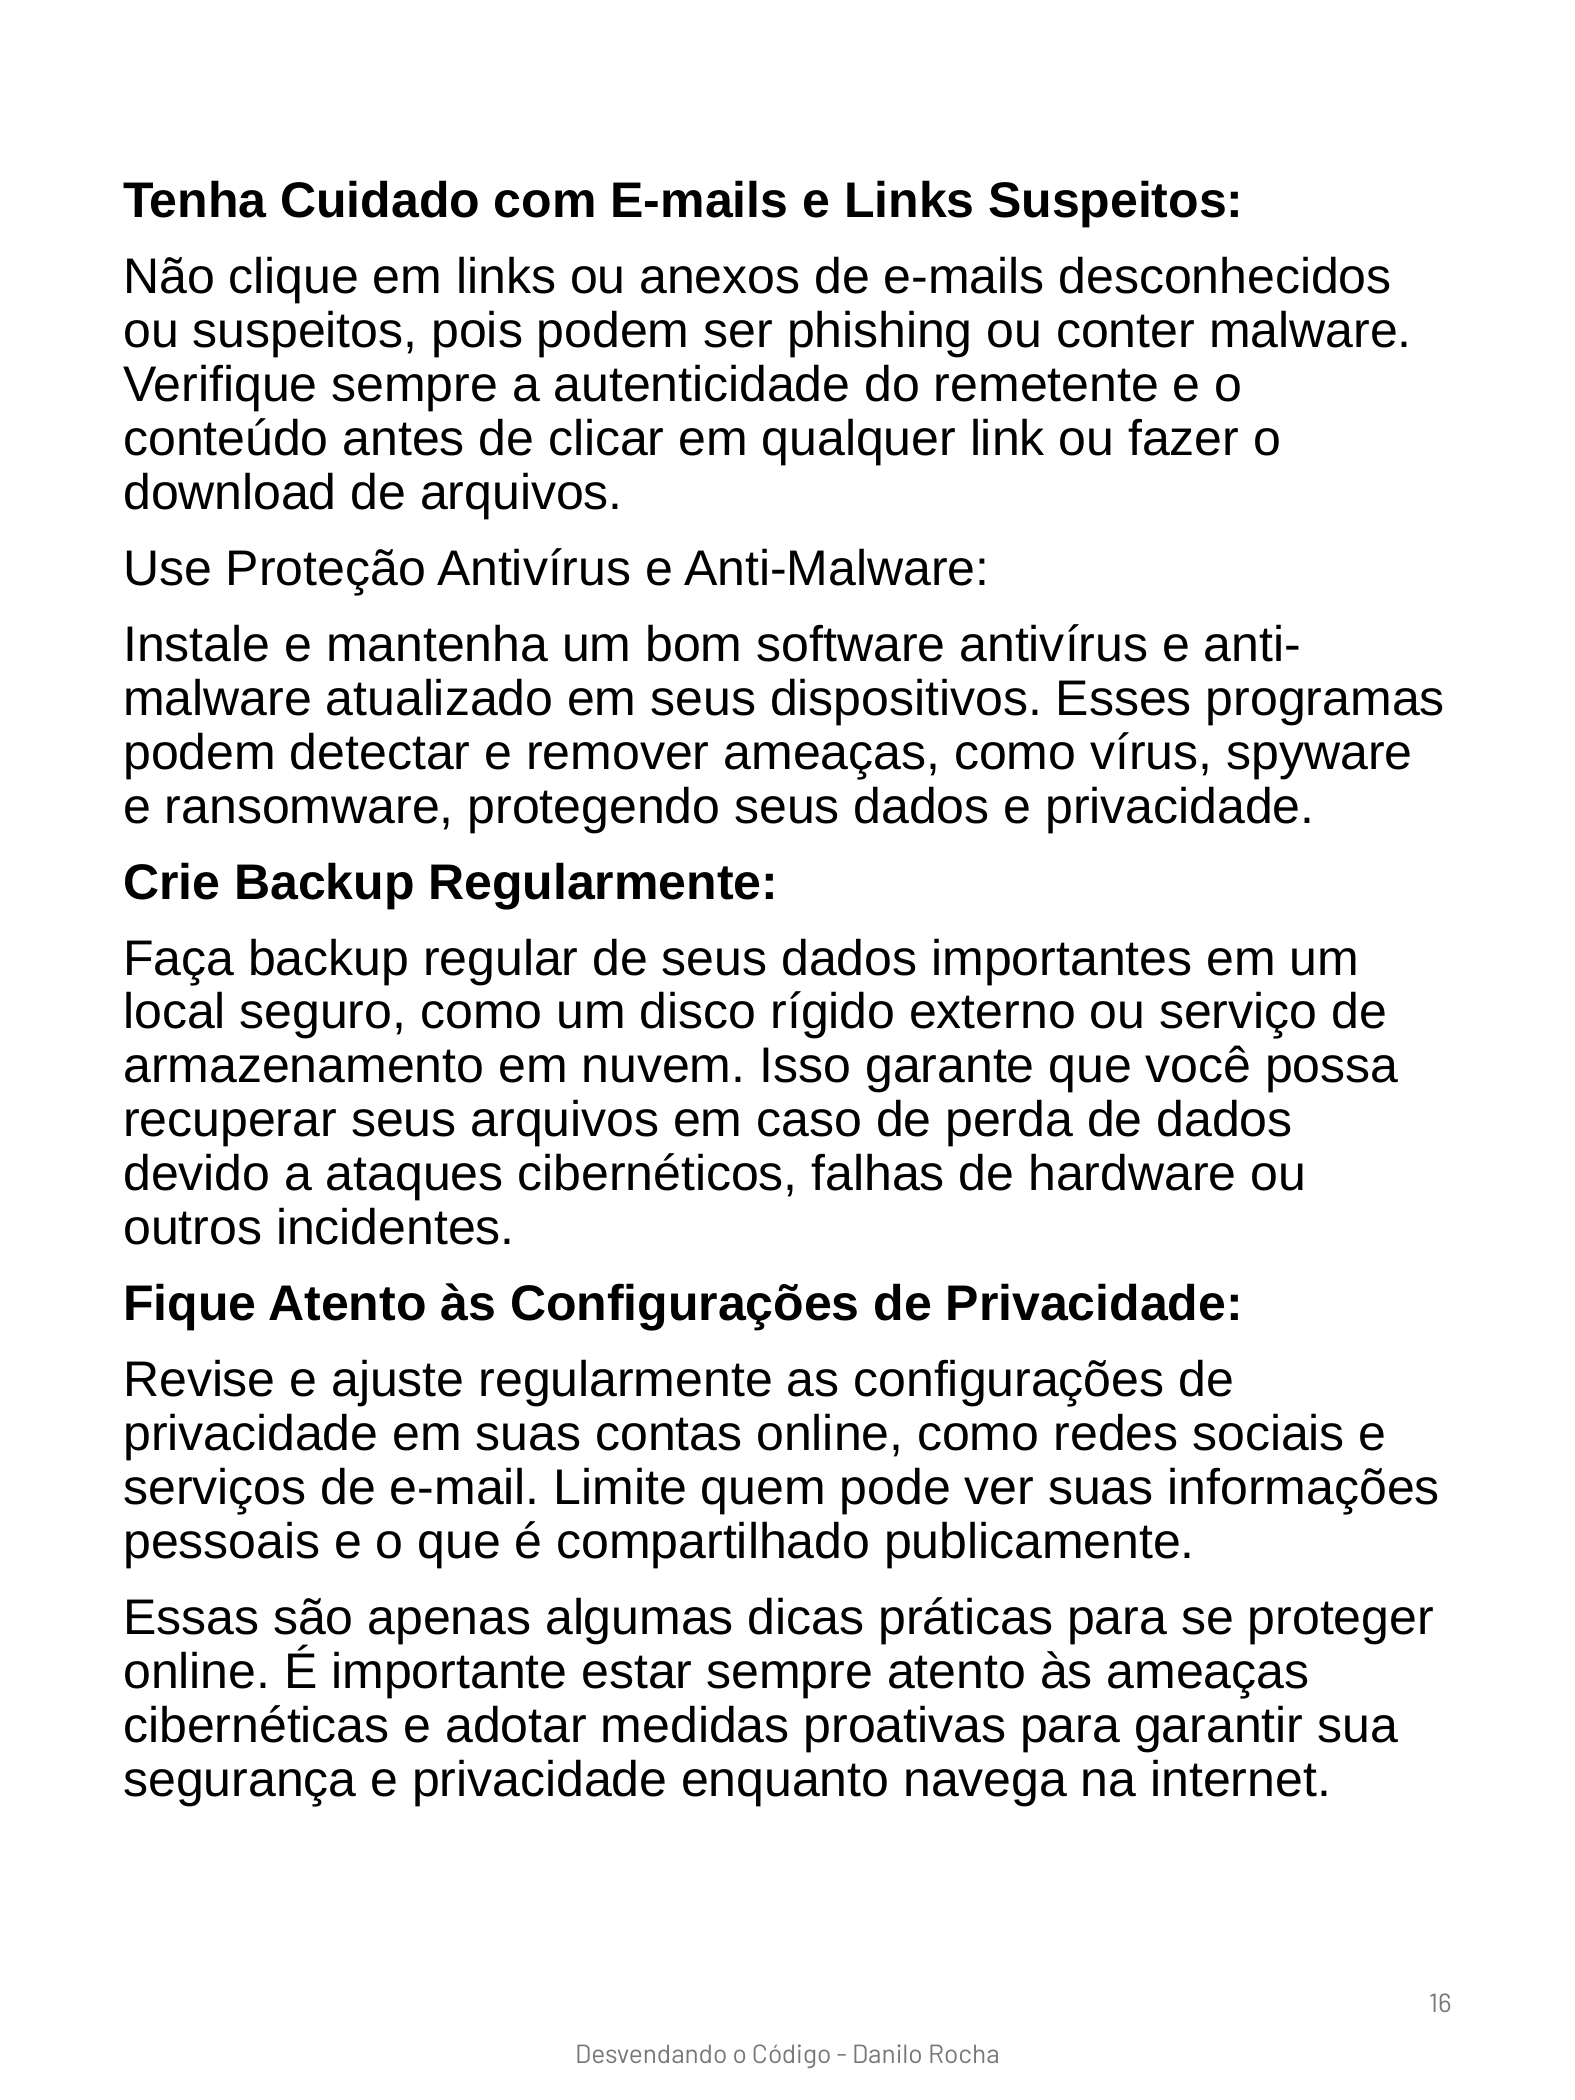

Tenha Cuidado com E-mails e Links Suspeitos:
Não clique em links ou anexos de e-mails desconhecidos ou suspeitos, pois podem ser phishing ou conter malware. Verifique sempre a autenticidade do remetente e o conteúdo antes de clicar em qualquer link ou fazer o download de arquivos.
Use Proteção Antivírus e Anti-Malware:
Instale e mantenha um bom software antivírus e anti-malware atualizado em seus dispositivos. Esses programas podem detectar e remover ameaças, como vírus, spyware e ransomware, protegendo seus dados e privacidade.
Crie Backup Regularmente:
Faça backup regular de seus dados importantes em um local seguro, como um disco rígido externo ou serviço de armazenamento em nuvem. Isso garante que você possa recuperar seus arquivos em caso de perda de dados devido a ataques cibernéticos, falhas de hardware ou outros incidentes.
Fique Atento às Configurações de Privacidade:
Revise e ajuste regularmente as configurações de privacidade em suas contas online, como redes sociais e serviços de e-mail. Limite quem pode ver suas informações pessoais e o que é compartilhado publicamente.
Essas são apenas algumas dicas práticas para se proteger online. É importante estar sempre atento às ameaças cibernéticas e adotar medidas proativas para garantir sua segurança e privacidade enquanto navega na internet.
16
Desvendando o Código - Danilo Rocha